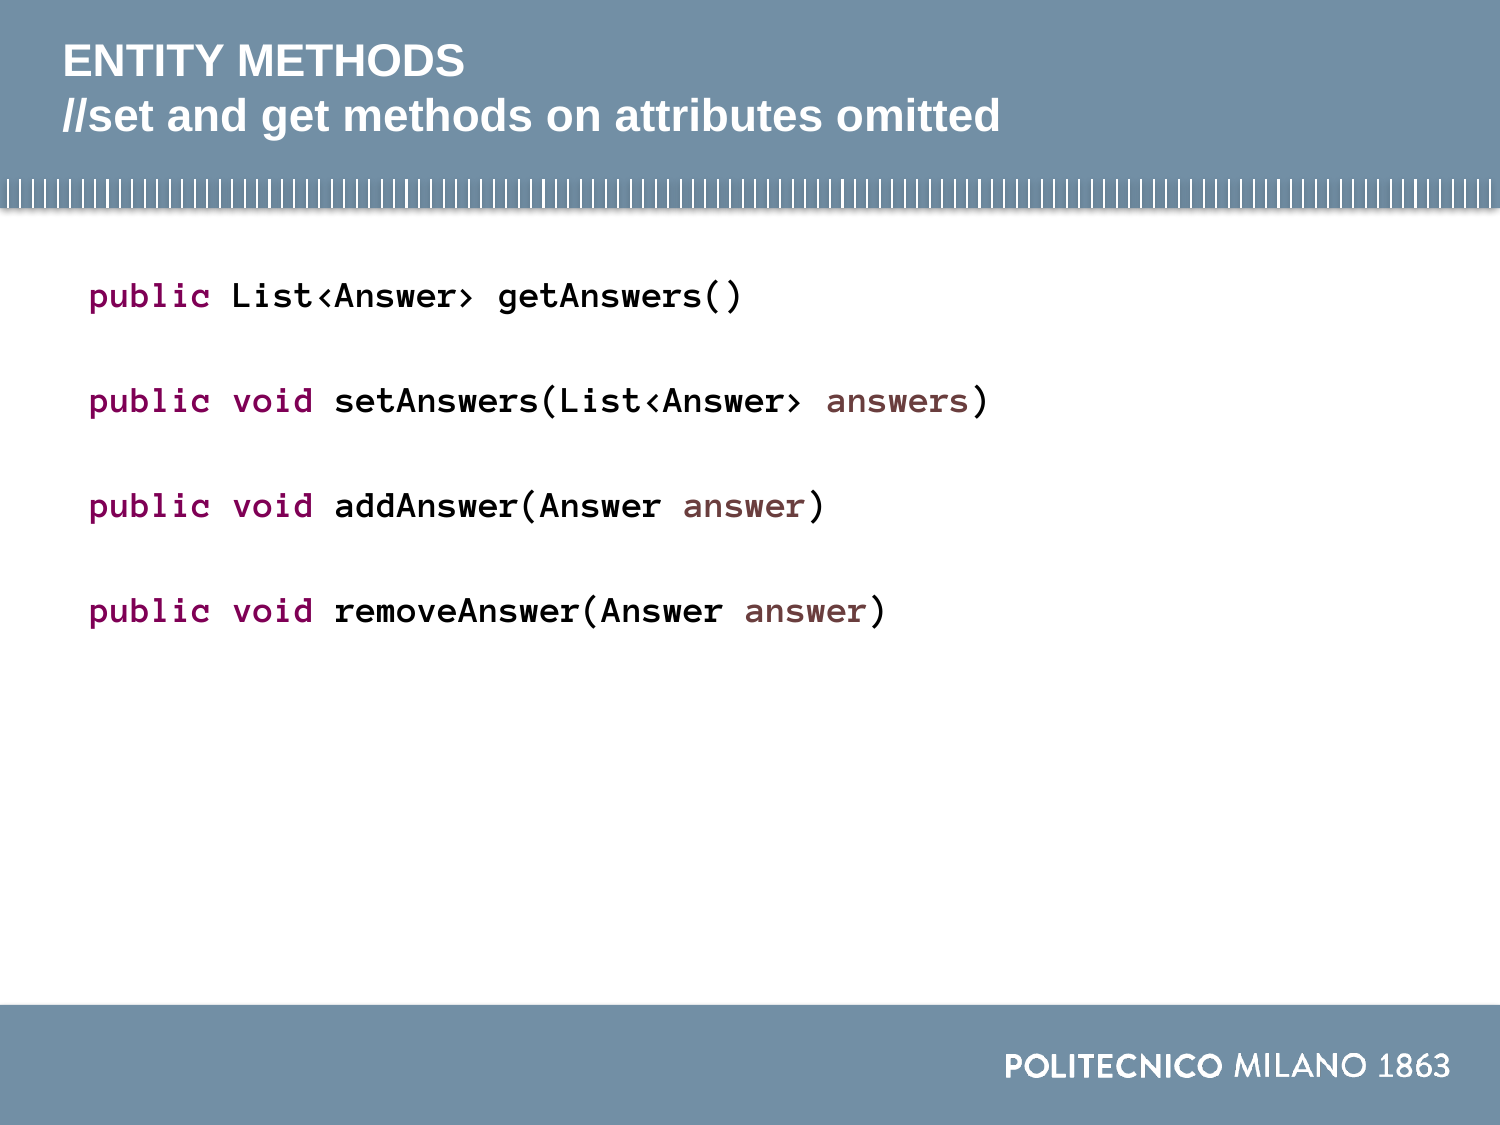

# ENTITY METHODS //set and get methods on attributes omitted
public List<Answer> getAnswers()

public void setAnswers(List<Answer> answers)

public void addAnswer(Answer answer)

public void removeAnswer(Answer answer)